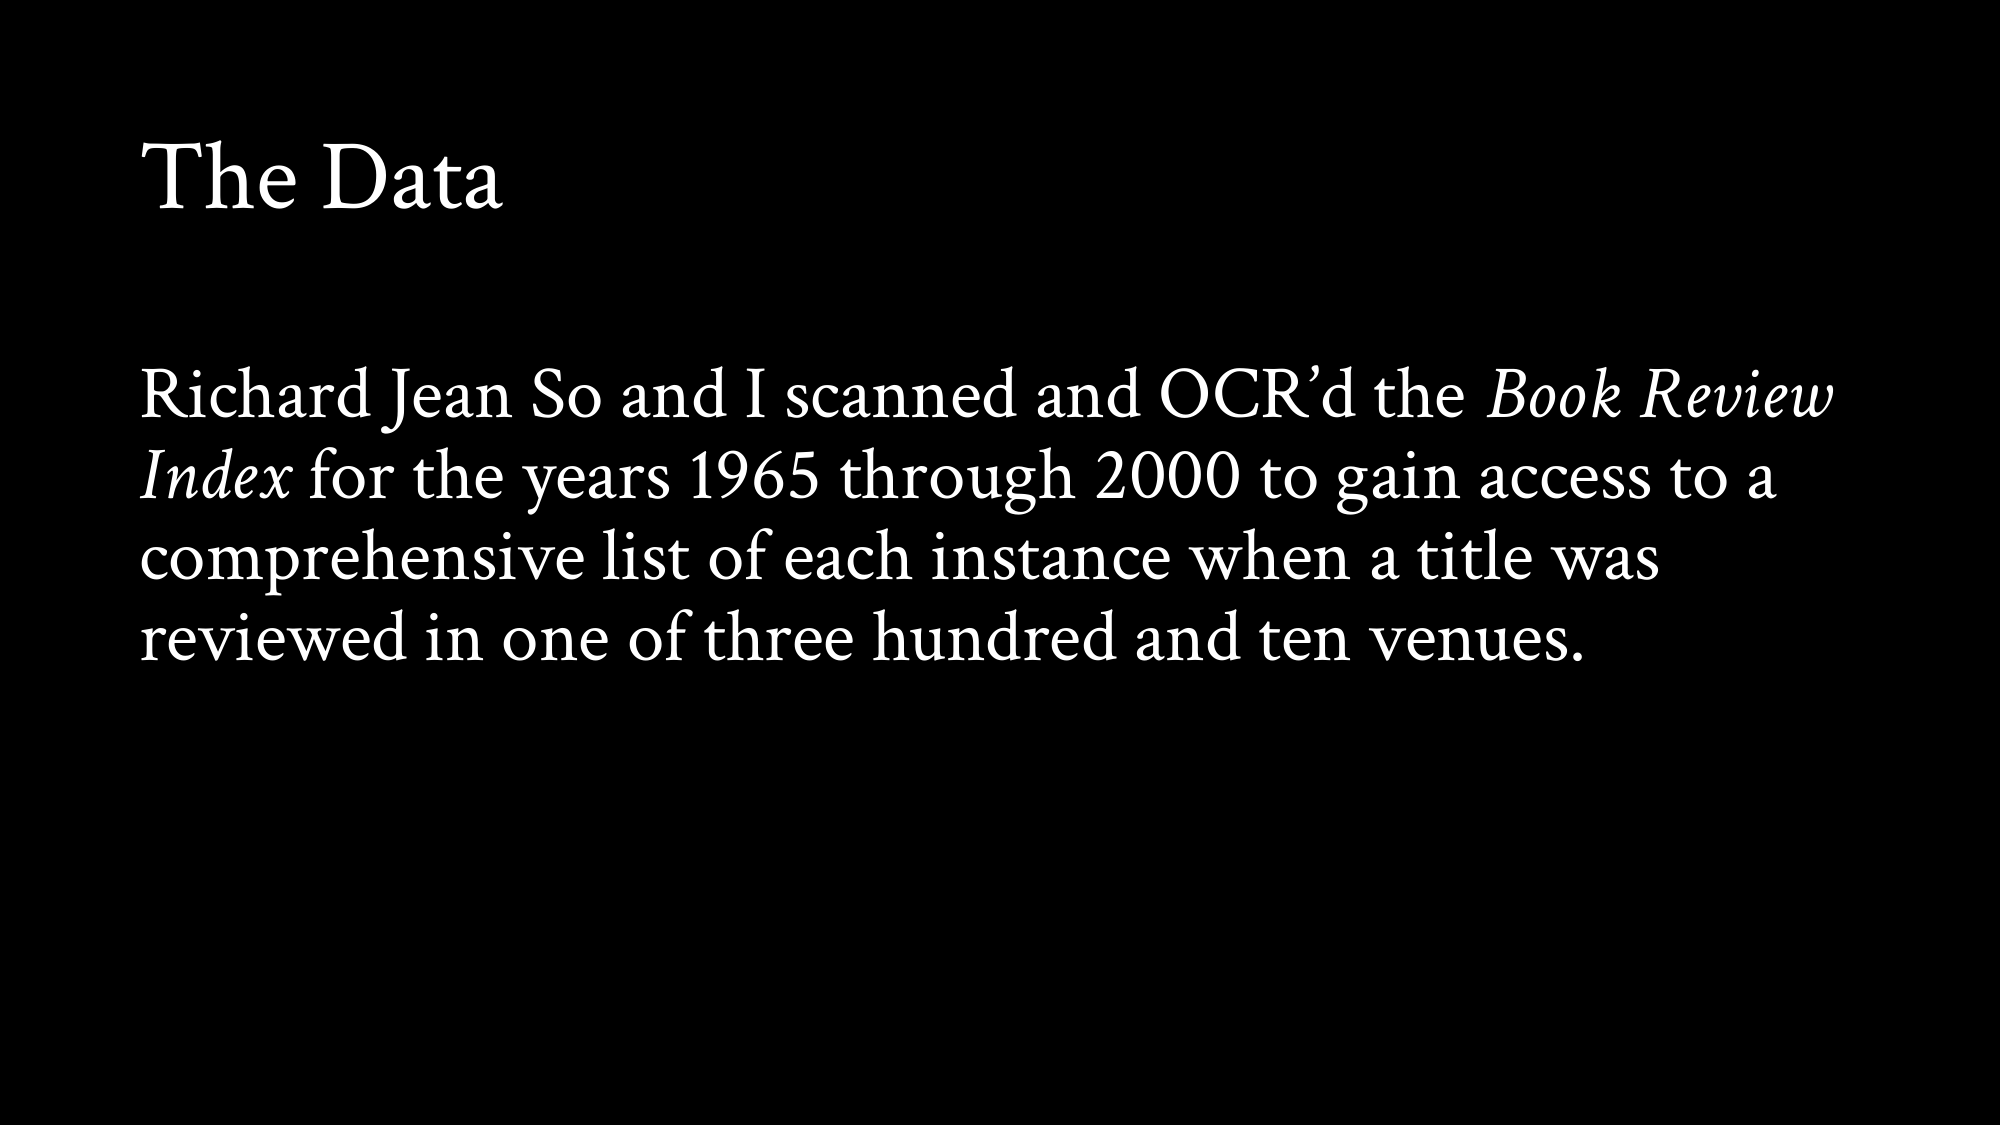

The Data

Richard Jean So and I scanned and OCR’d the Book Review Index for the years 1965 through 2000 to gain access to a comprehensive list of each instance when a title was reviewed in one of three hundred and ten venues.